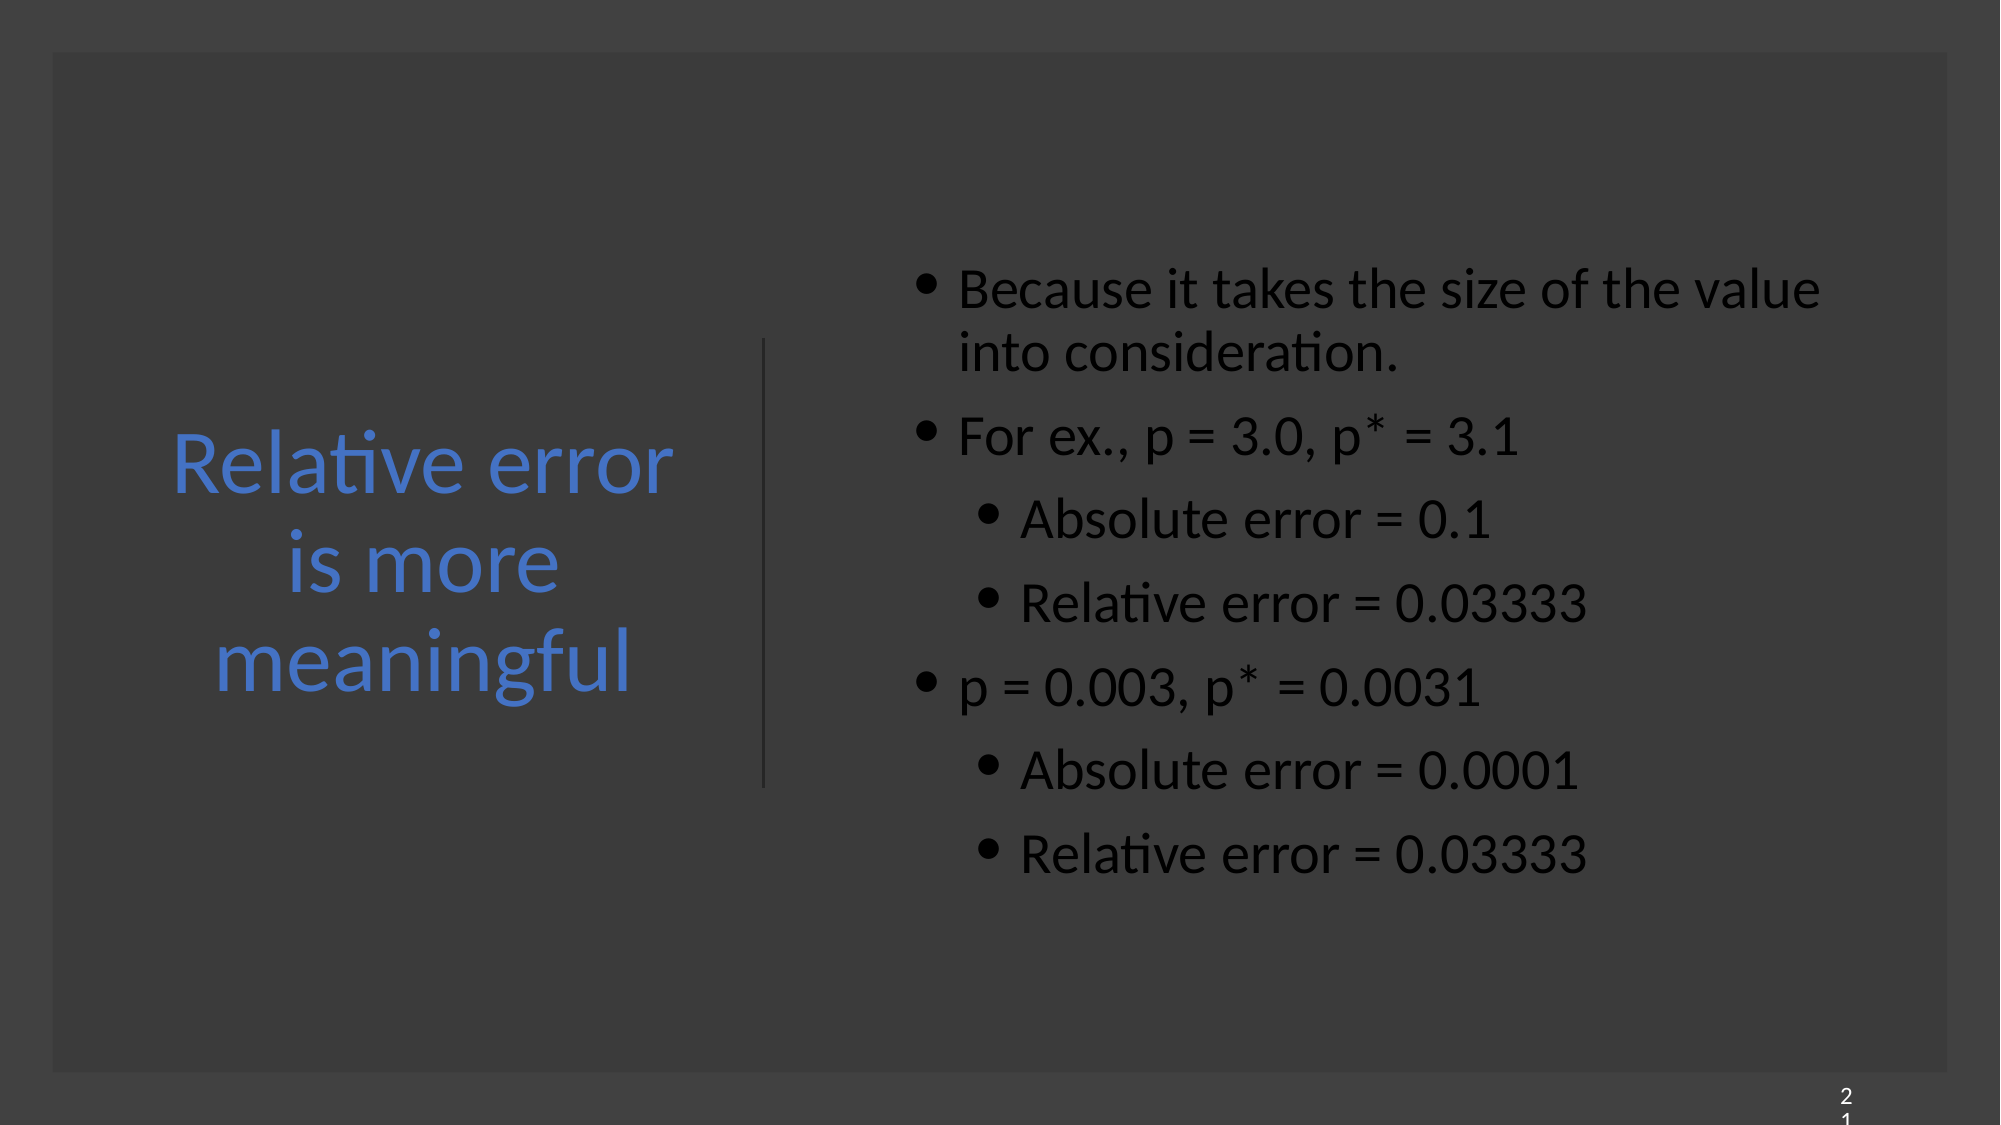

# Relative error
is more meaningful
Because it takes the size of the value into consideration.
For ex., p = 3.0, p* = 3.1
Absolute error = 0.1
Relative error = 0.03333
p = 0.003, p* = 0.0031
Absolute error = 0.0001
Relative error = 0.03333
21